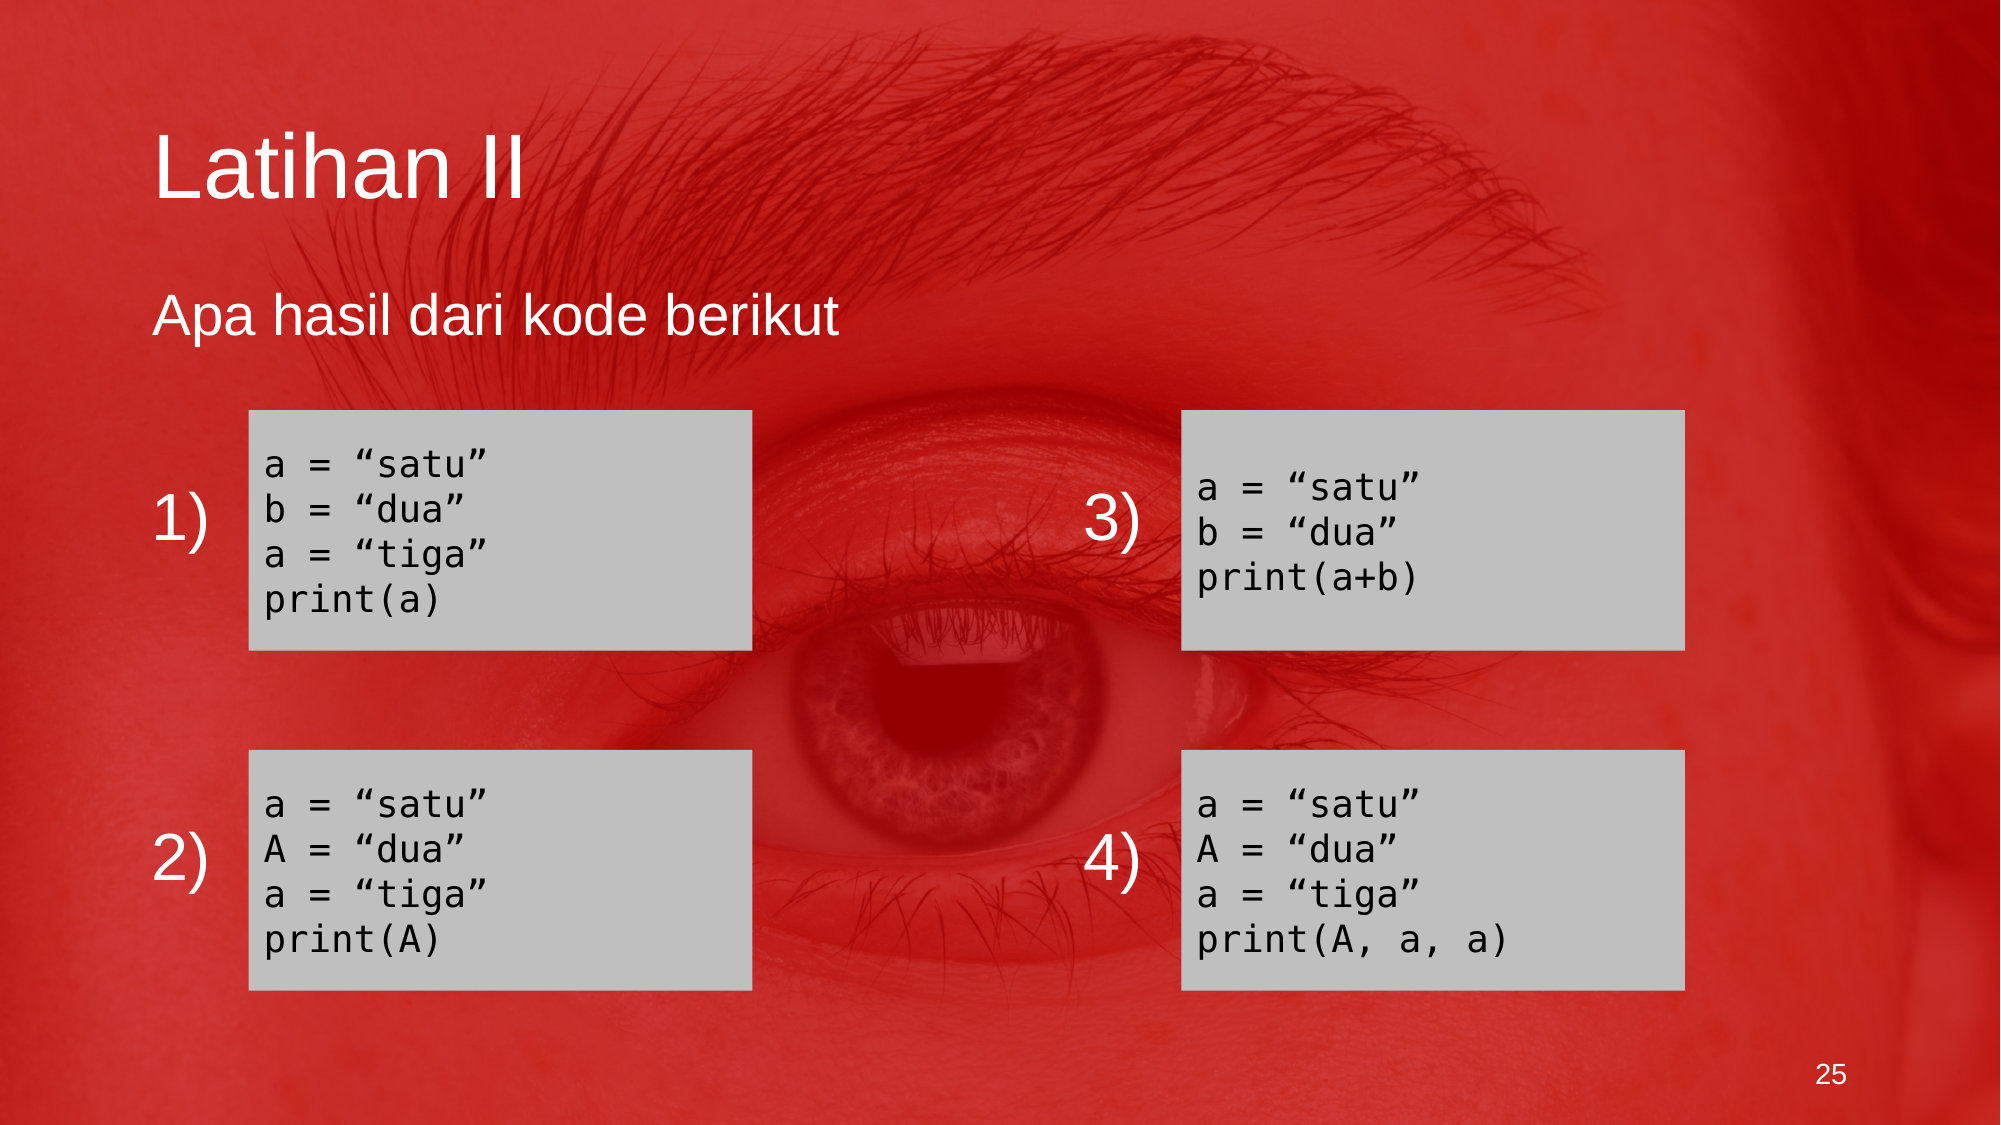

# Latihan II
Apa hasil dari kode berikut
a = “satu”
b = “dua”
a = “tiga”
print(a)
a = “satu”
b = “dua”
print(a+b)
1)
3)
a = “satu”
A = “dua”
a = “tiga”
print(A)
a = “satu”
A = “dua”
a = “tiga”
print(A, a, a)
2)
4)
25